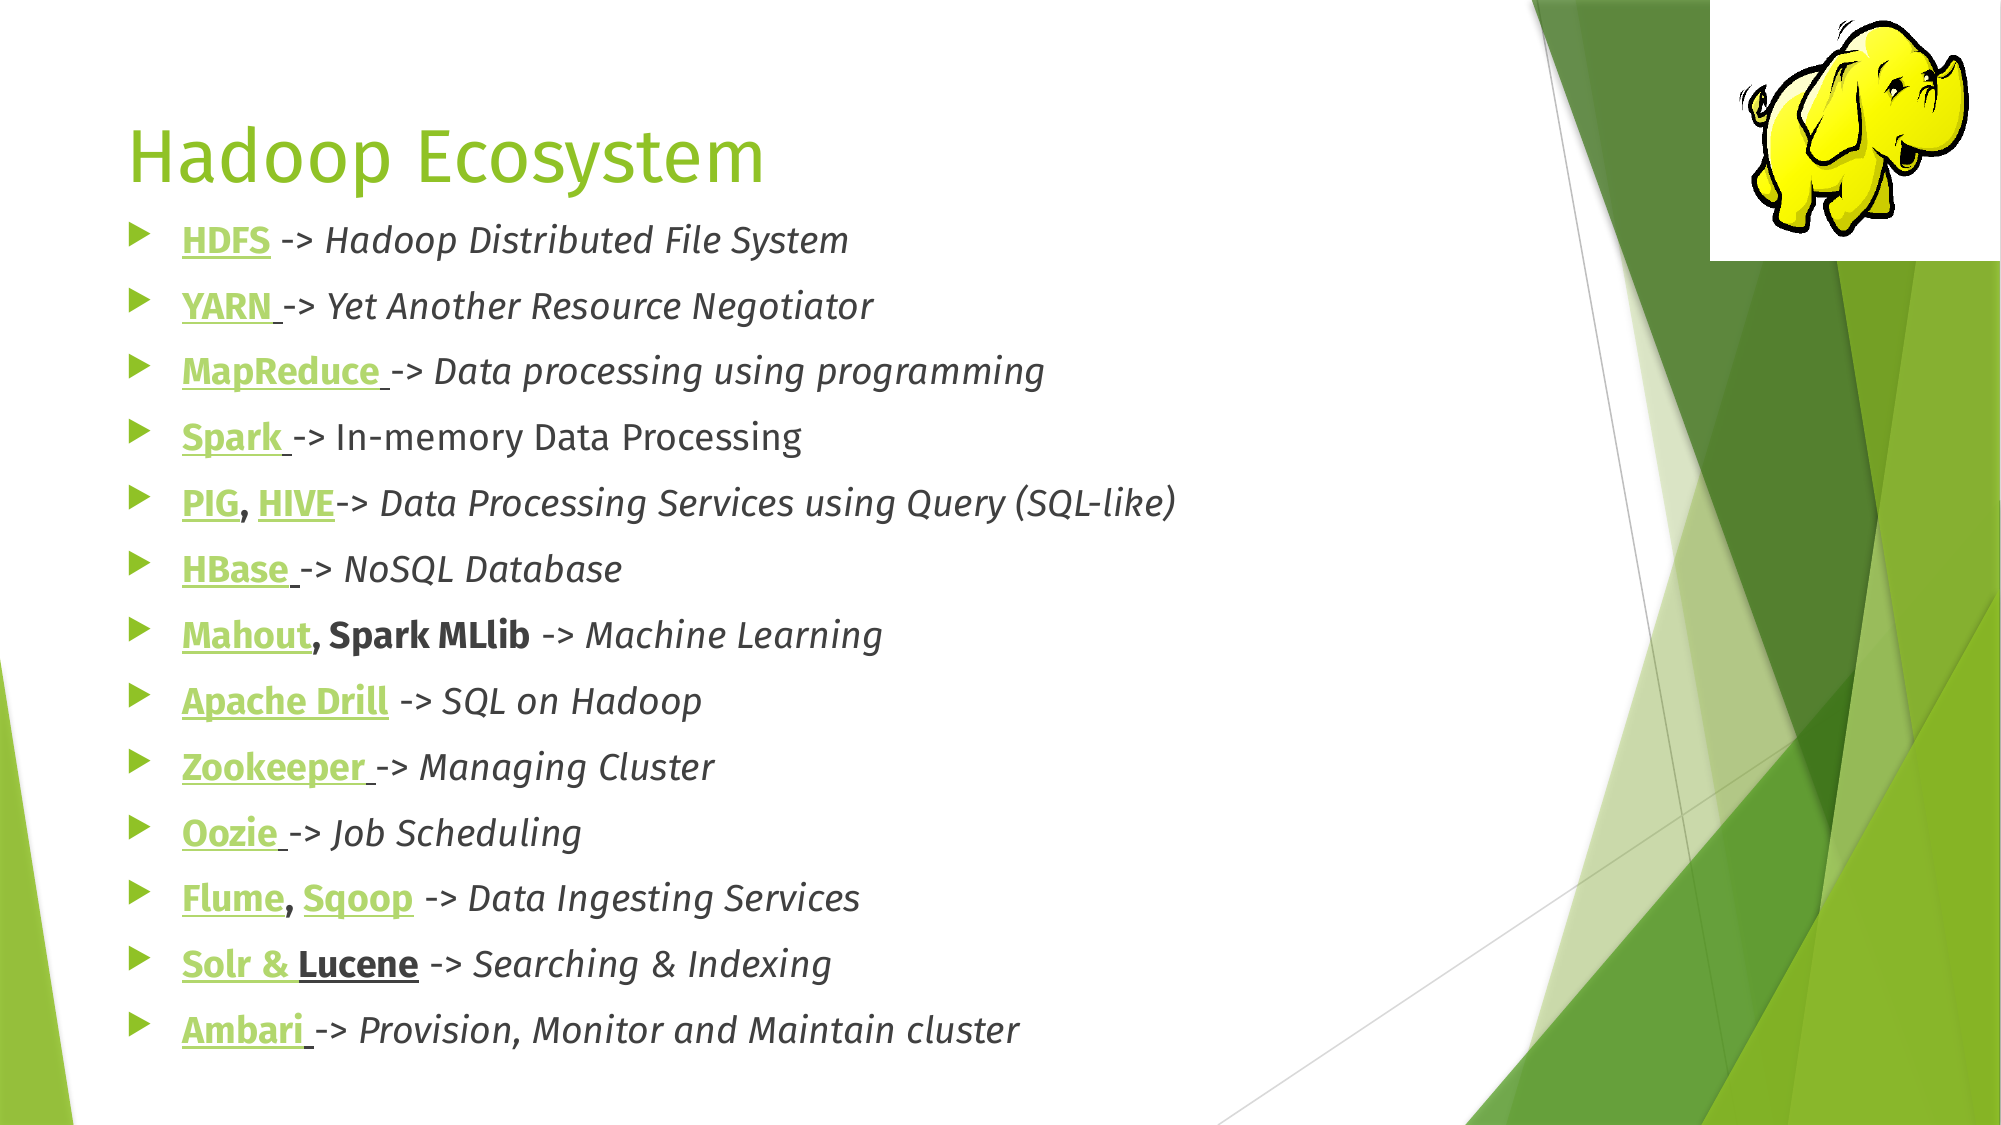

# Hadoop Ecosystem
HDFS -> Hadoop Distributed File System
YARN -> Yet Another Resource Negotiator
MapReduce -> Data processing using programming
Spark -> In-memory Data Processing
PIG, HIVE-> Data Processing Services using Query (SQL-like)
HBase -> NoSQL Database
Mahout, Spark MLlib -> Machine Learning
Apache Drill -> SQL on Hadoop
Zookeeper -> Managing Cluster
Oozie -> Job Scheduling
Flume, Sqoop -> Data Ingesting Services
Solr & Lucene -> Searching & Indexing
Ambari -> Provision, Monitor and Maintain cluster